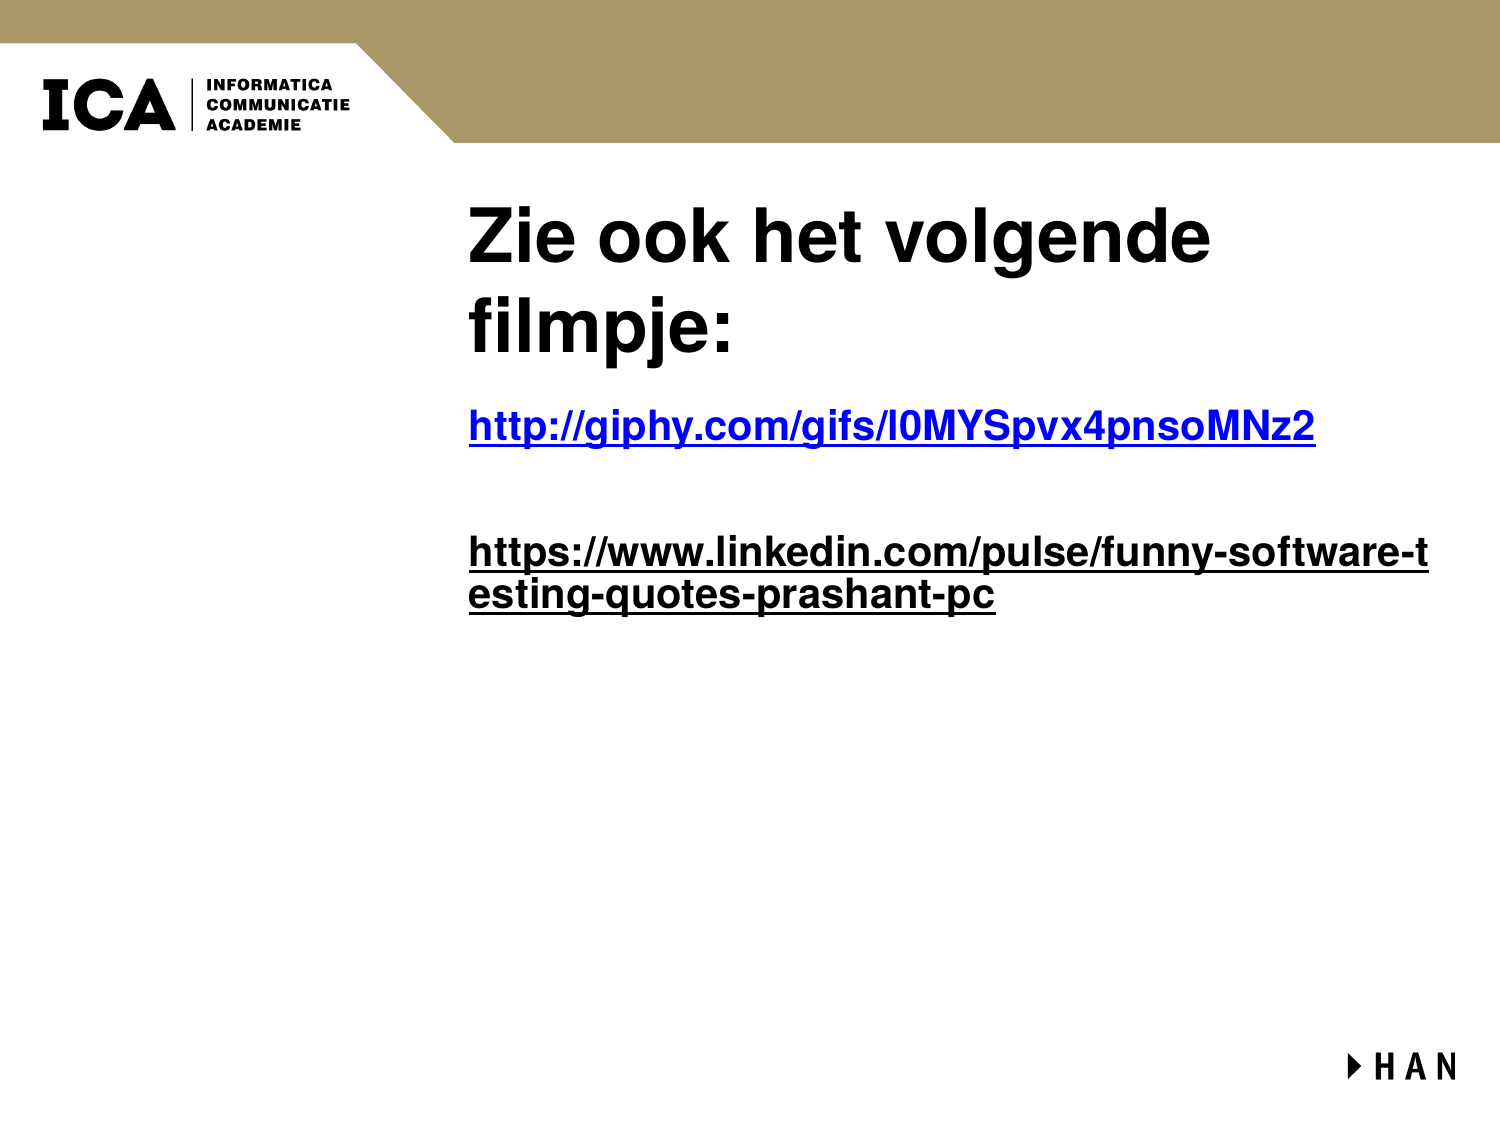

# Zie ook het volgende filmpje:

http://giphy.com/gifs/l0MYSpvx4pnsoMNz2

https://www.linkedin.com/pulse/funny-software-testing-quotes-prashant-pc